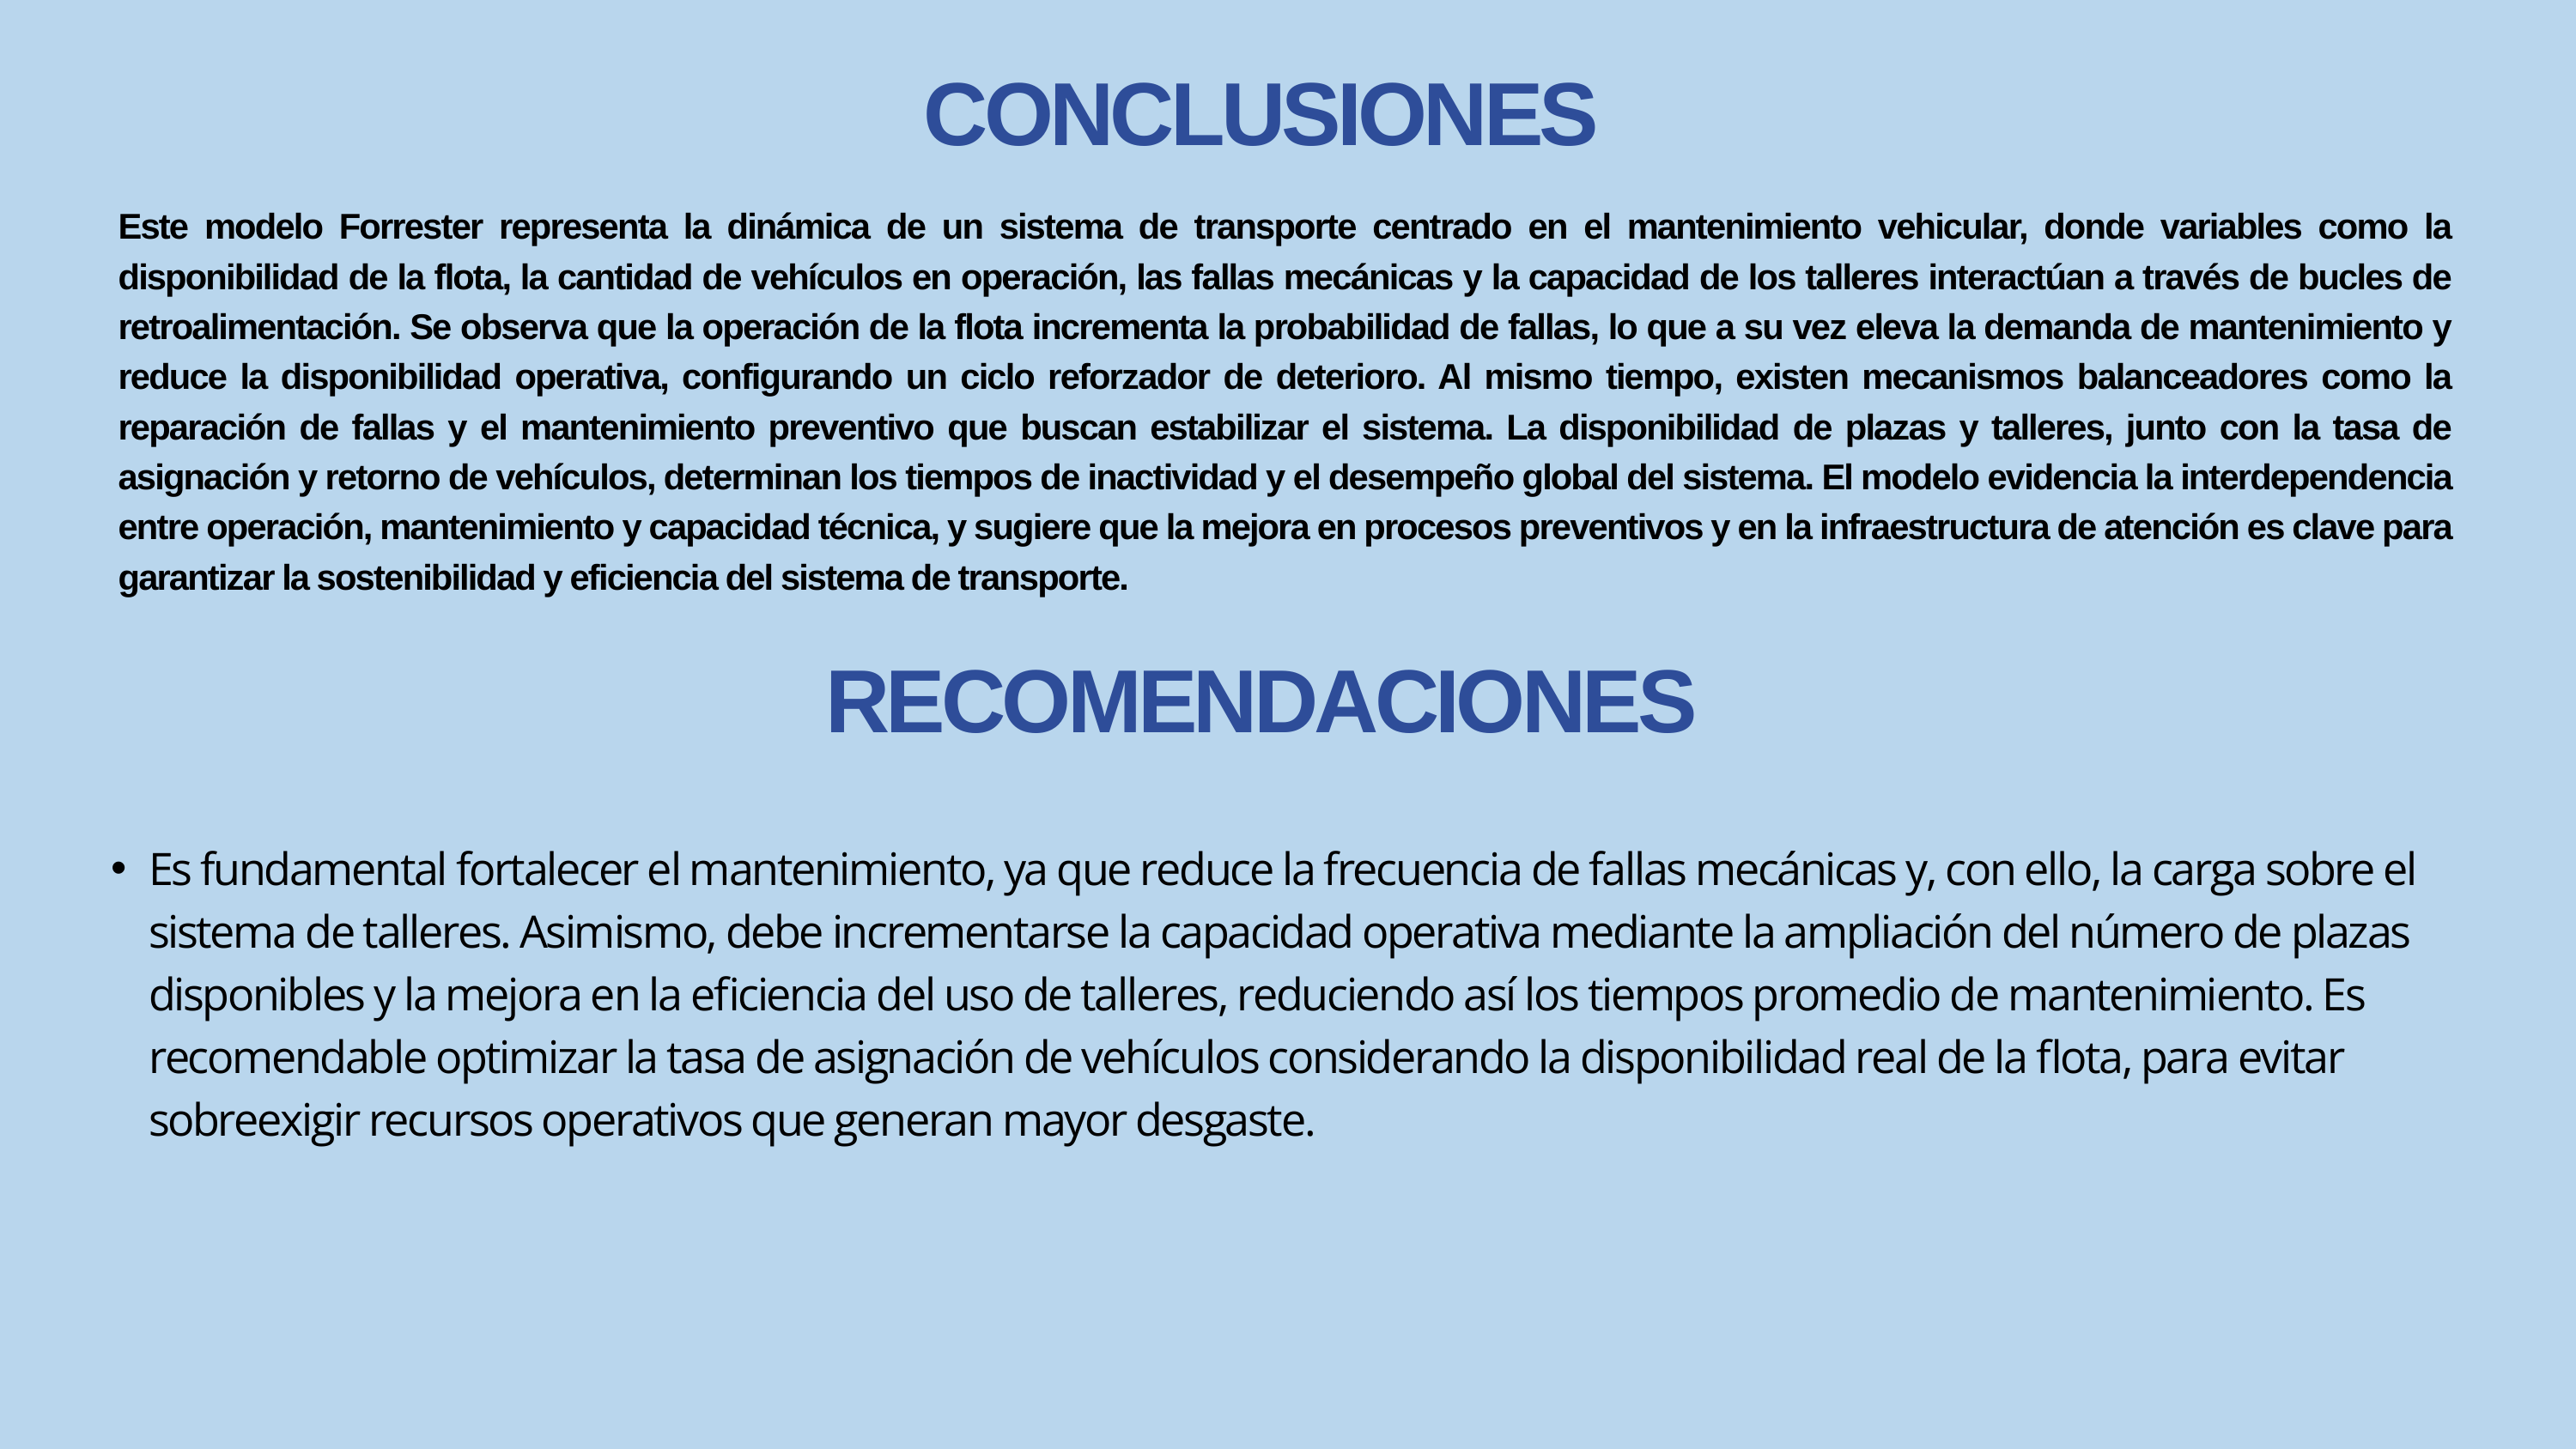

CONCLUSIONES
Este modelo Forrester representa la dinámica de un sistema de transporte centrado en el mantenimiento vehicular, donde variables como la disponibilidad de la flota, la cantidad de vehículos en operación, las fallas mecánicas y la capacidad de los talleres interactúan a través de bucles de retroalimentación. Se observa que la operación de la flota incrementa la probabilidad de fallas, lo que a su vez eleva la demanda de mantenimiento y reduce la disponibilidad operativa, configurando un ciclo reforzador de deterioro. Al mismo tiempo, existen mecanismos balanceadores como la reparación de fallas y el mantenimiento preventivo que buscan estabilizar el sistema. La disponibilidad de plazas y talleres, junto con la tasa de asignación y retorno de vehículos, determinan los tiempos de inactividad y el desempeño global del sistema. El modelo evidencia la interdependencia entre operación, mantenimiento y capacidad técnica, y sugiere que la mejora en procesos preventivos y en la infraestructura de atención es clave para garantizar la sostenibilidad y eficiencia del sistema de transporte.

RECOMENDACIONES
Es fundamental fortalecer el mantenimiento, ya que reduce la frecuencia de fallas mecánicas y, con ello, la carga sobre el sistema de talleres. Asimismo, debe incrementarse la capacidad operativa mediante la ampliación del número de plazas disponibles y la mejora en la eficiencia del uso de talleres, reduciendo así los tiempos promedio de mantenimiento. Es recomendable optimizar la tasa de asignación de vehículos considerando la disponibilidad real de la flota, para evitar sobreexigir recursos operativos que generan mayor desgaste.